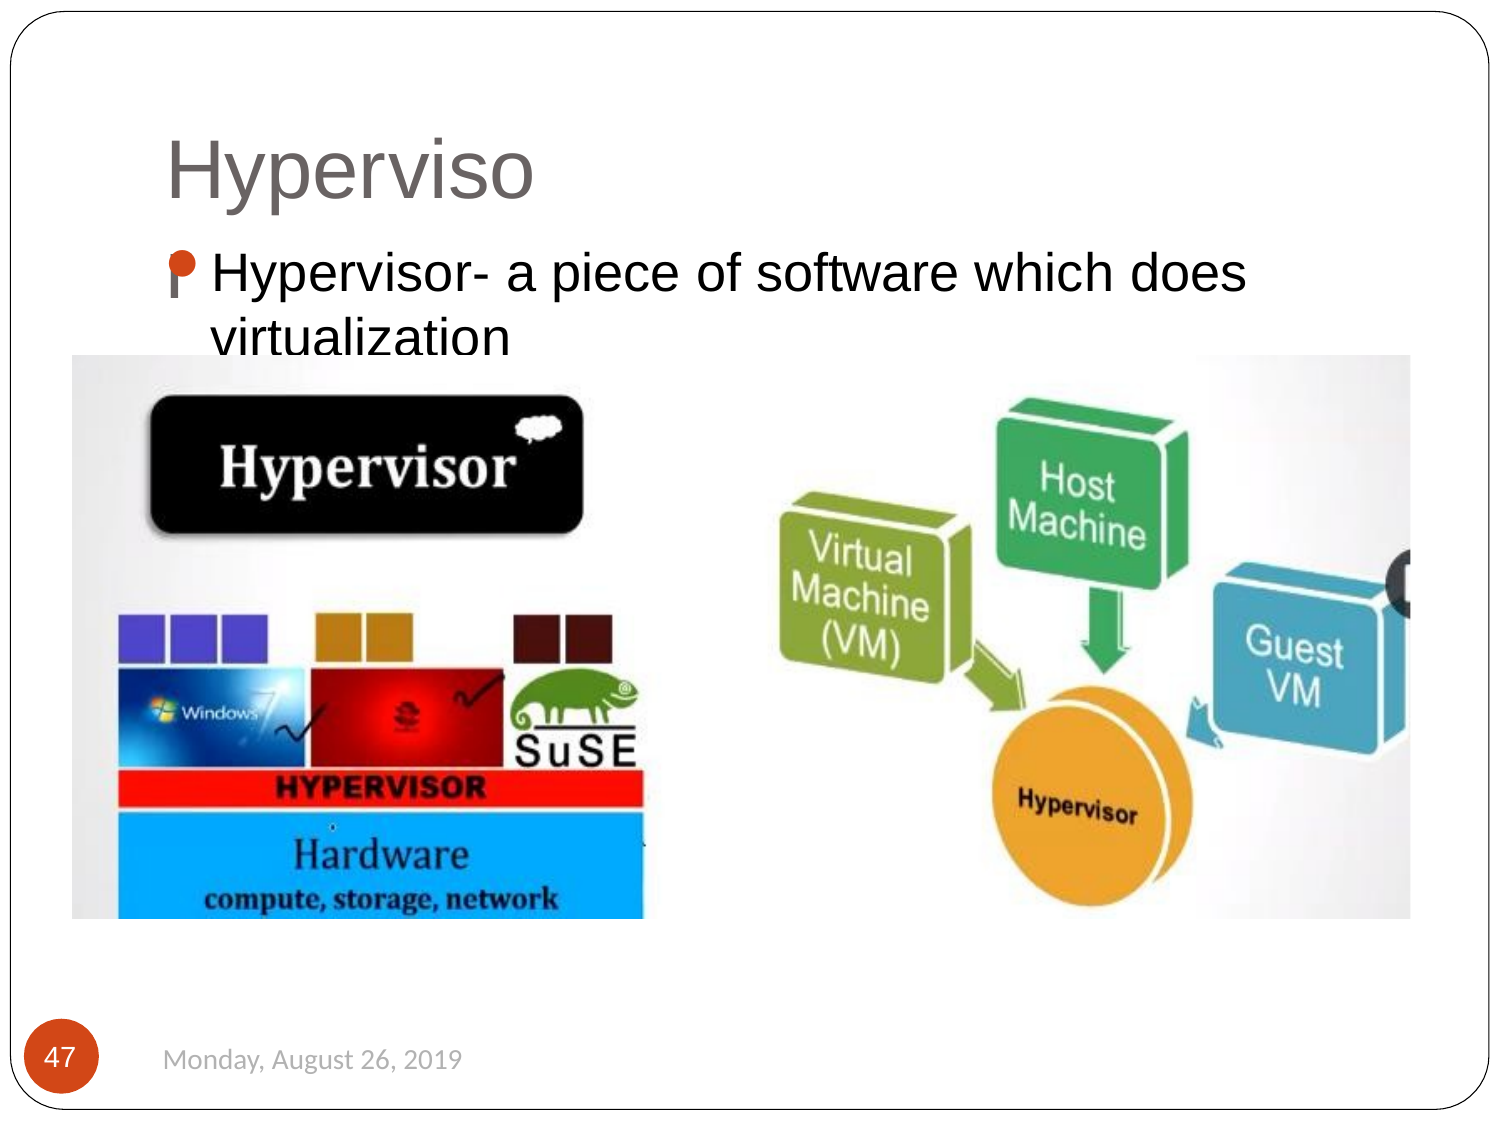

# Hypervisor
Hypervisor- a piece of software which does virtualization

47
Monday, August 26, 2019